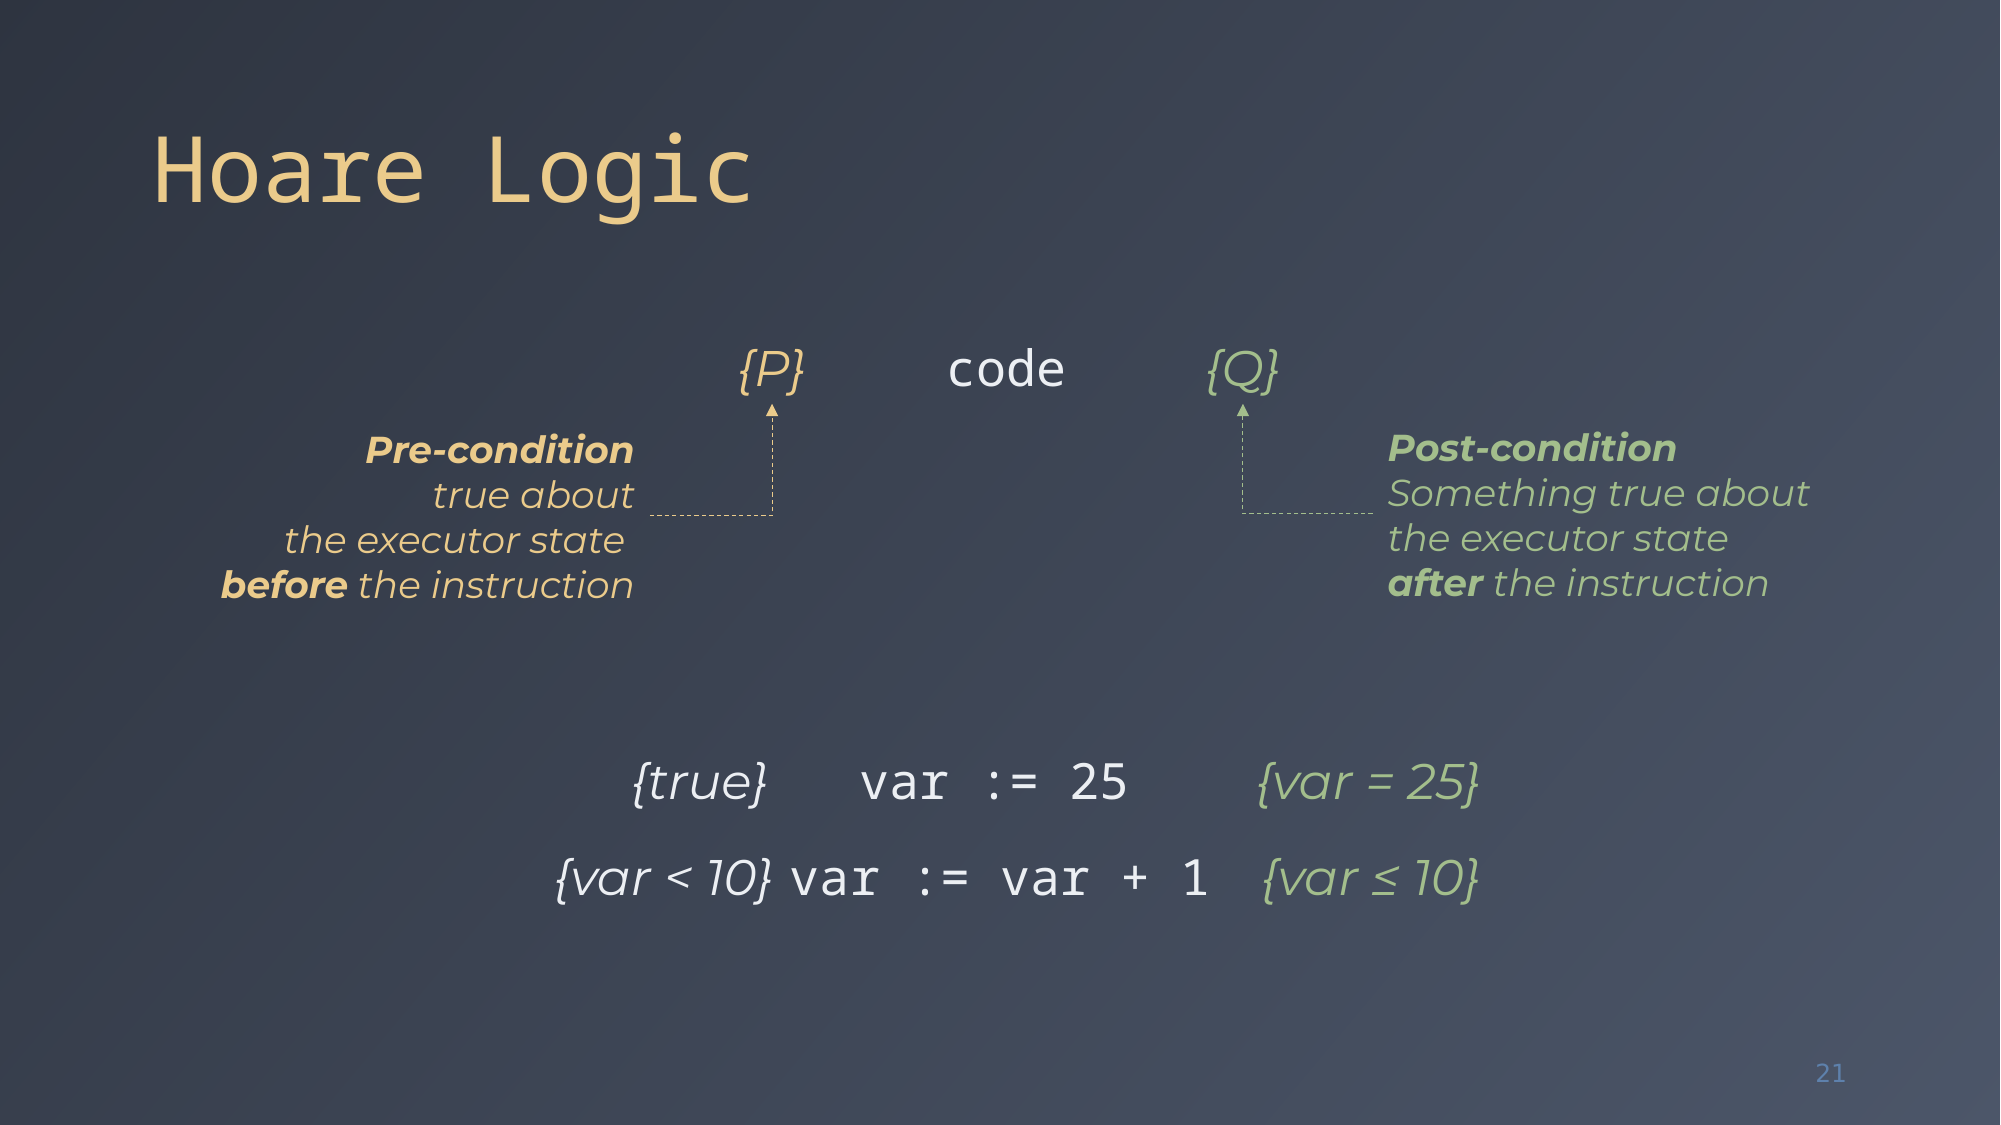

# Hoare Logic
{P}
{Q}
code
Post-condition
Something true about
the executor state
after the instruction
Pre-condition
true about
the executor state
before the instruction
var := 25
{var = 25}
{true}
var := var + 1
{var ≤ 10}
{var < 10}
21